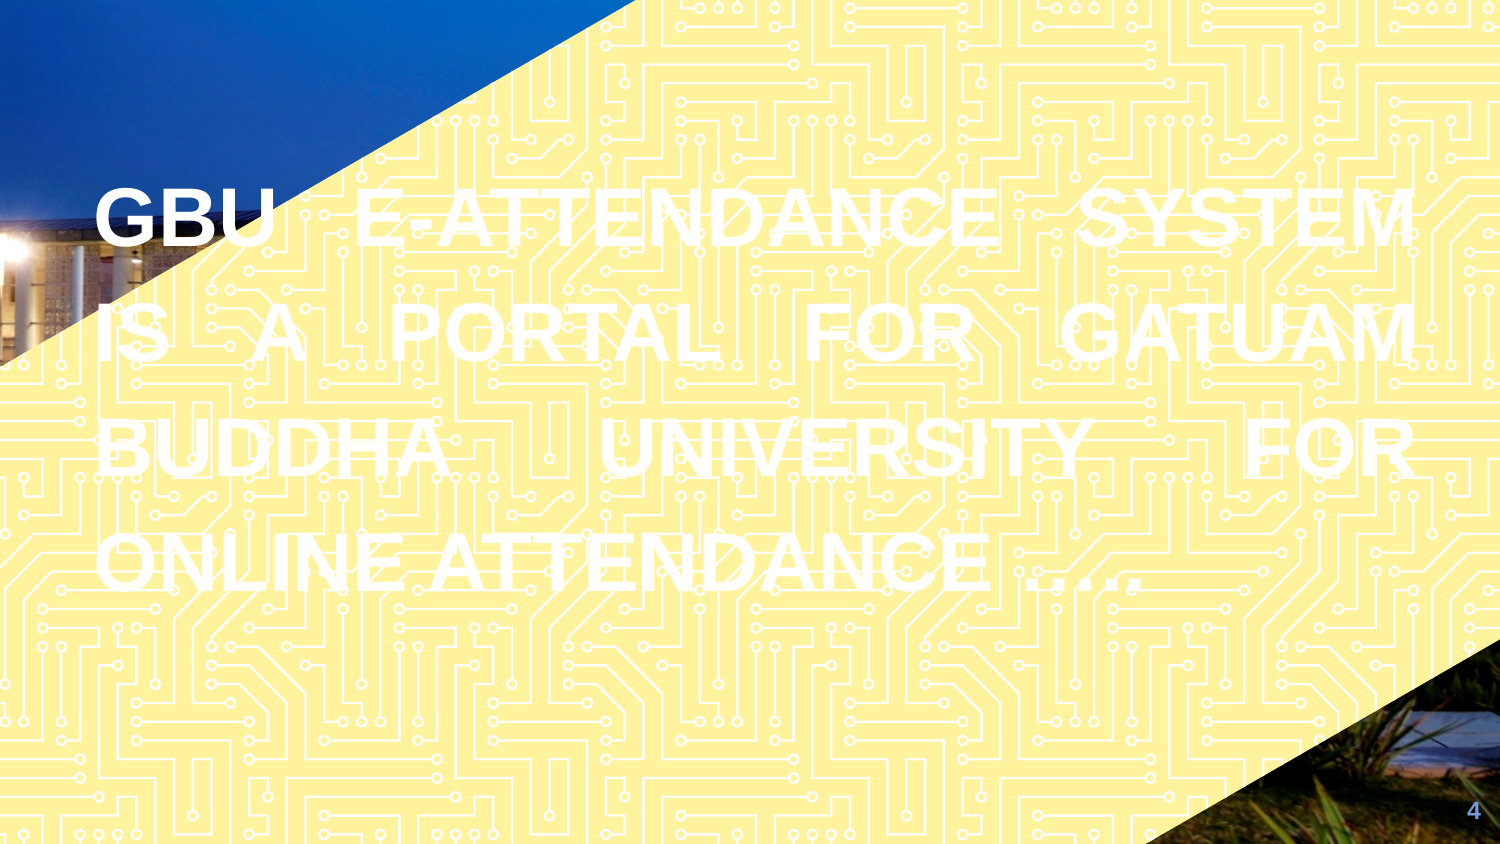

GBU E-ATTENDANCE SYSTEM IS A PORTAL FOR GATUAM BUDDHA UNIVERSITY FOR ONLINE ATTENDANCE …..
4